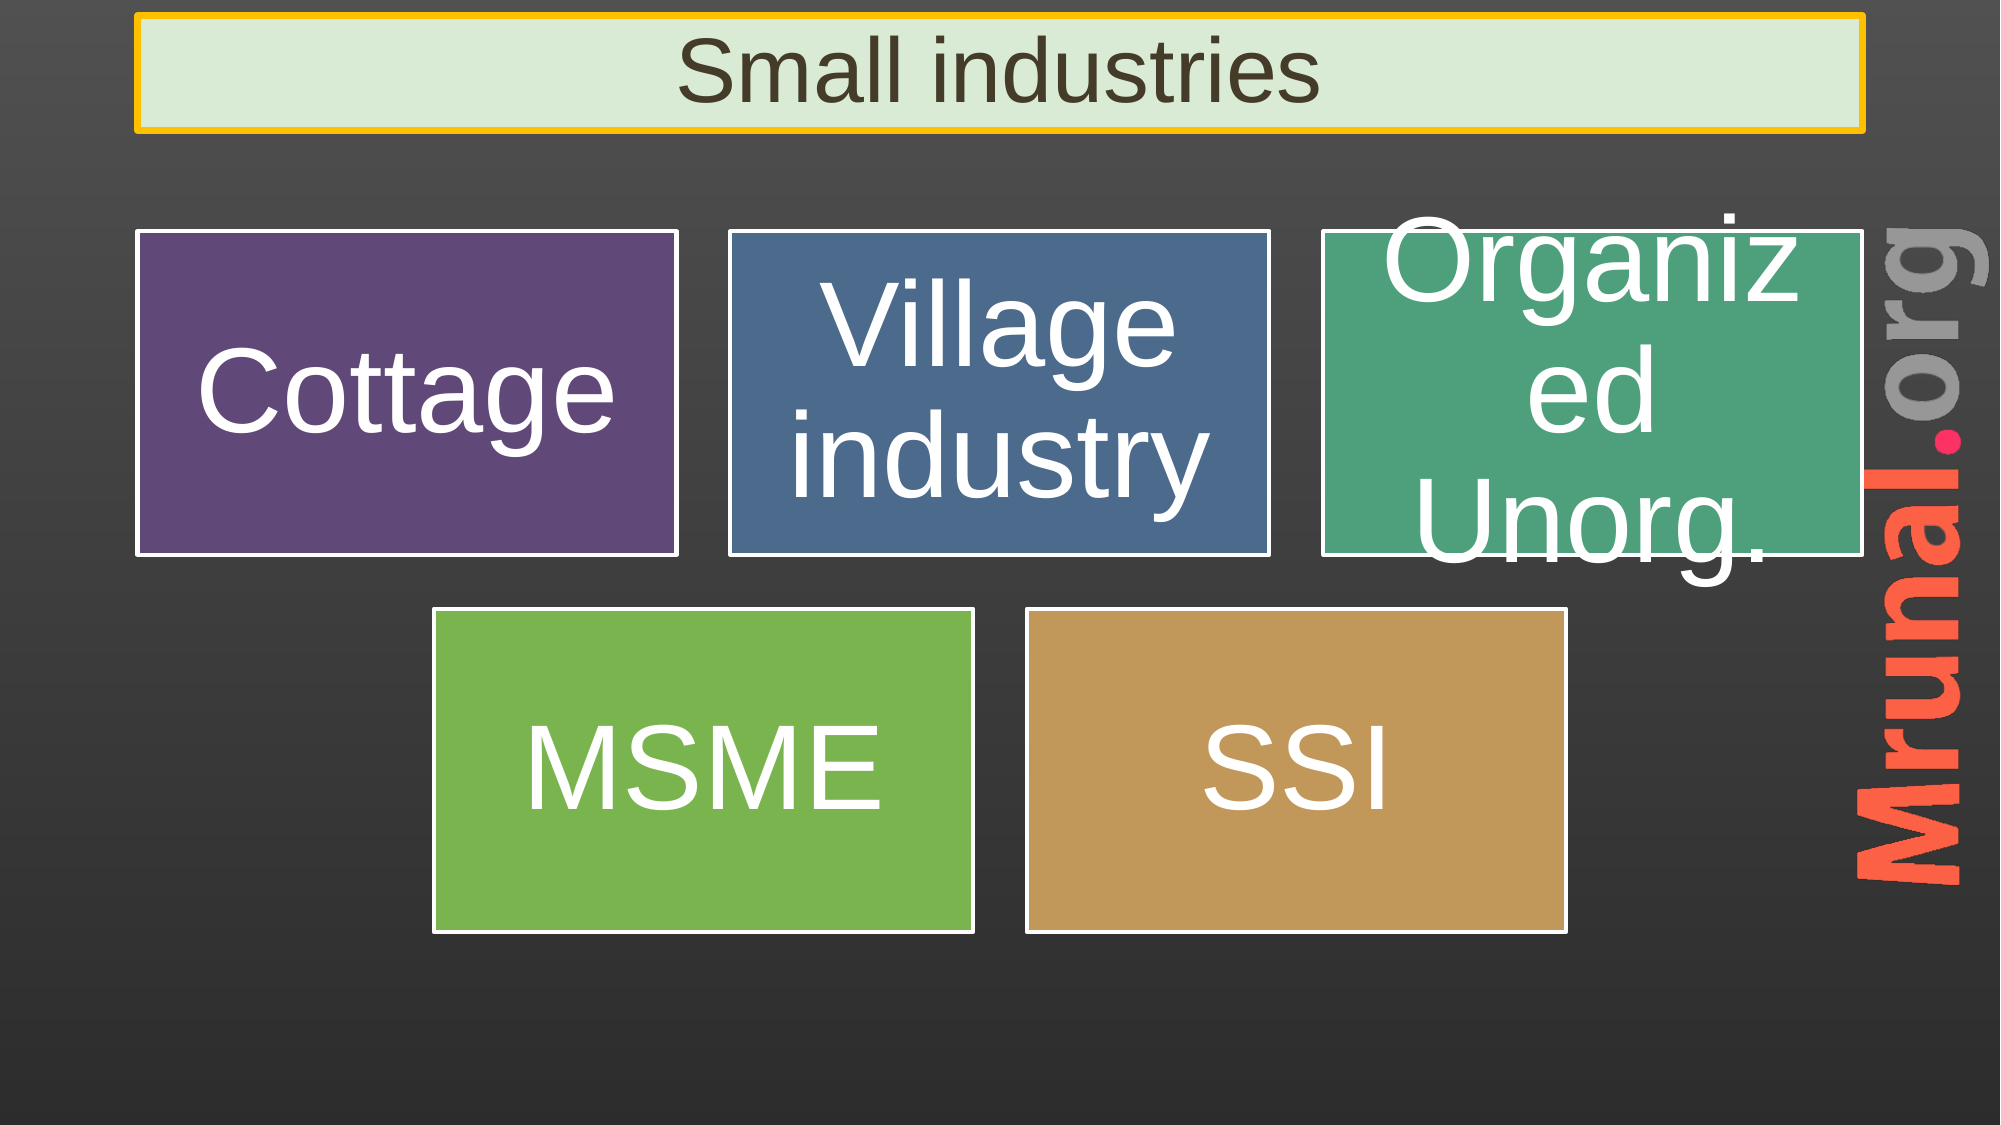

# Small industries
Cottage
Village industry
Organized
Unorg.
MSME
SSI